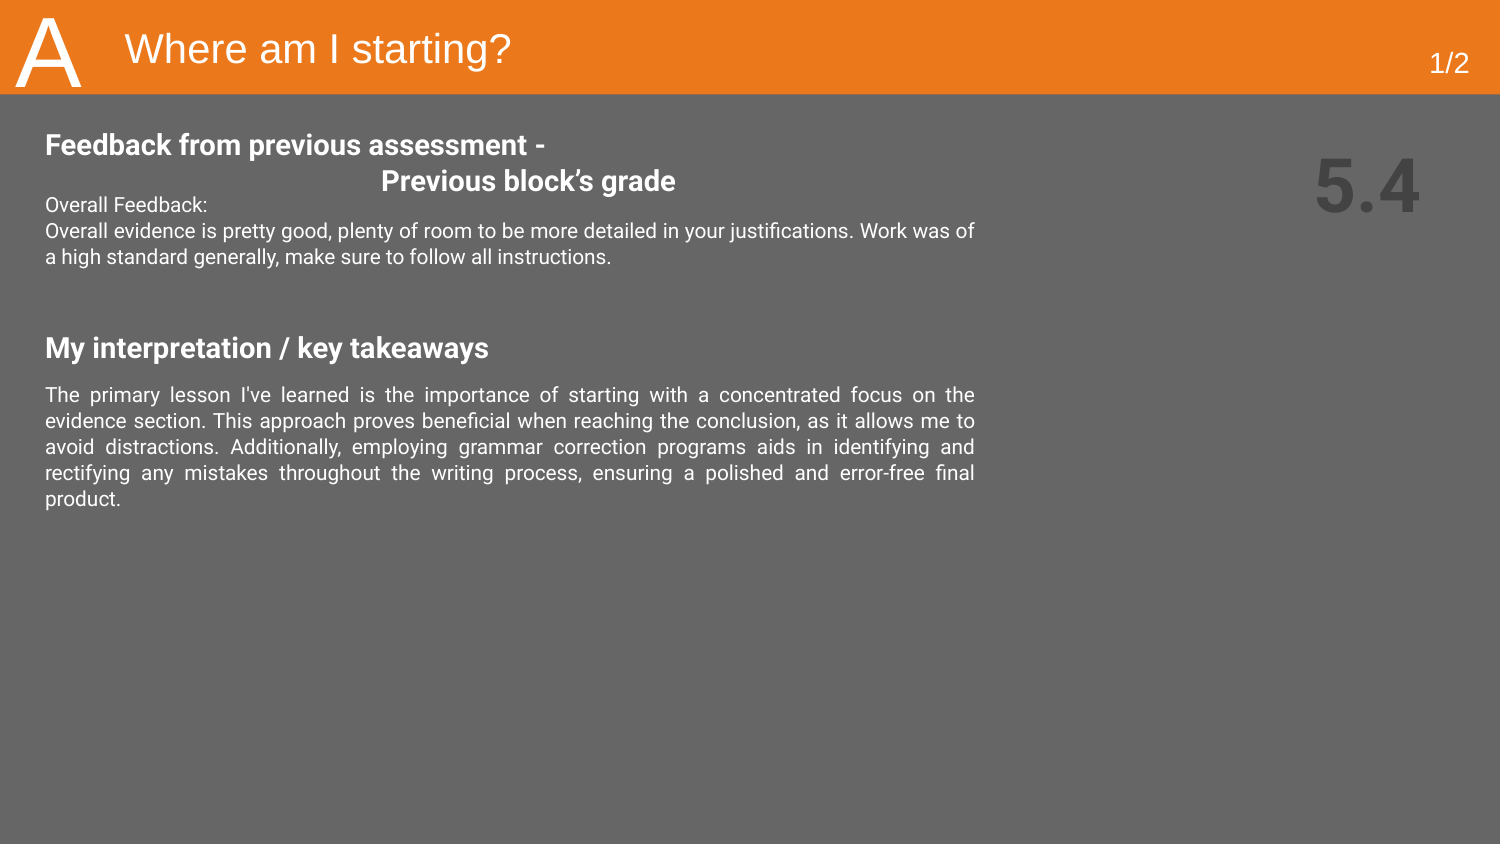

A
# Where am I starting?
1/2
Feedback from previous assessment -								     Previous block’s grade
5.4
Overall Feedback:
Overall evidence is pretty good, plenty of room to be more detailed in your justifications. Work was of a high standard generally, make sure to follow all instructions.

My interpretation / key takeaways
The primary lesson I've learned is the importance of starting with a concentrated focus on the evidence section. This approach proves beneficial when reaching the conclusion, as it allows me to avoid distractions. Additionally, employing grammar correction programs aids in identifying and rectifying any mistakes throughout the writing process, ensuring a polished and error-free final product.